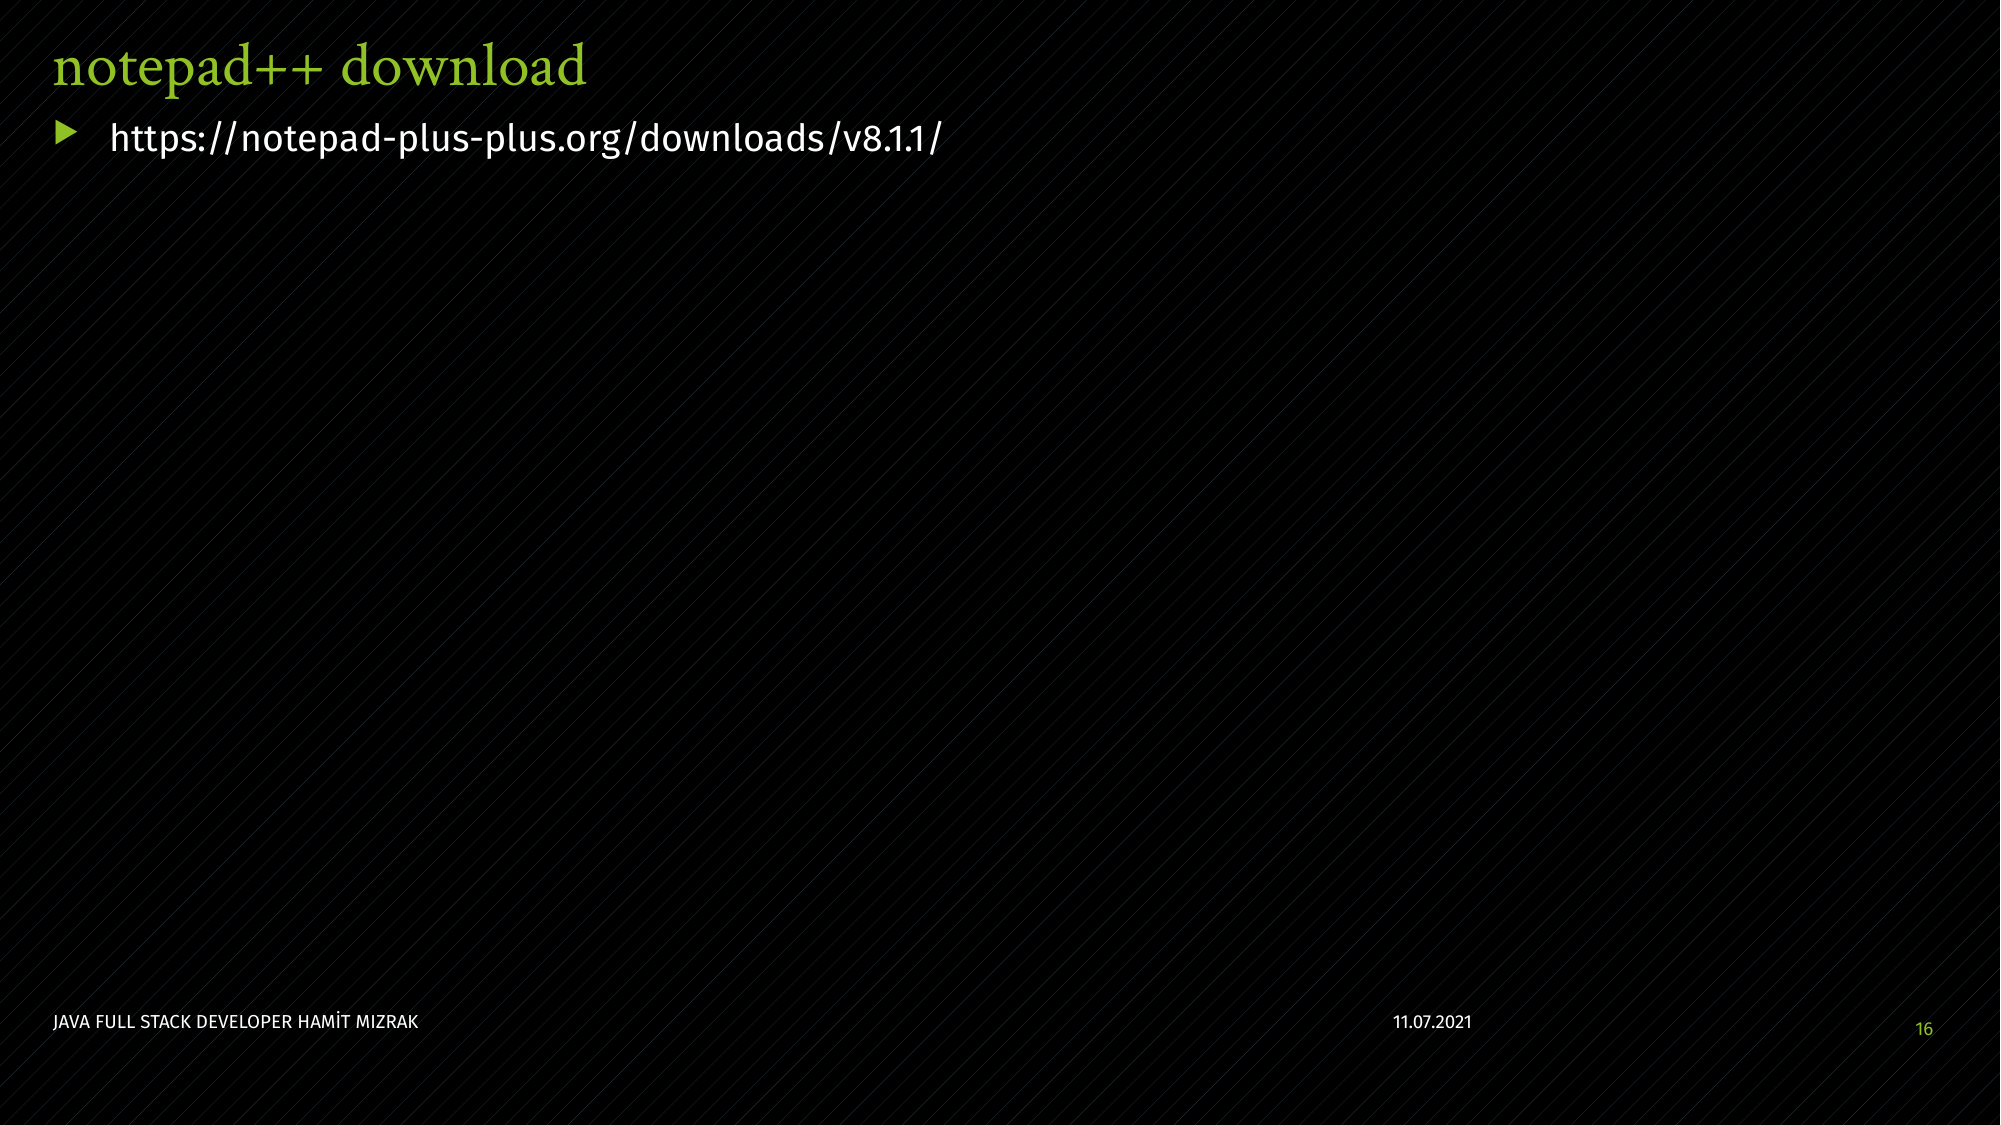

# notepad++ download
https://notepad-plus-plus.org/downloads/v8.1.1/
JAVA FULL STACK DEVELOPER HAMİT MIZRAK
11.07.2021
16